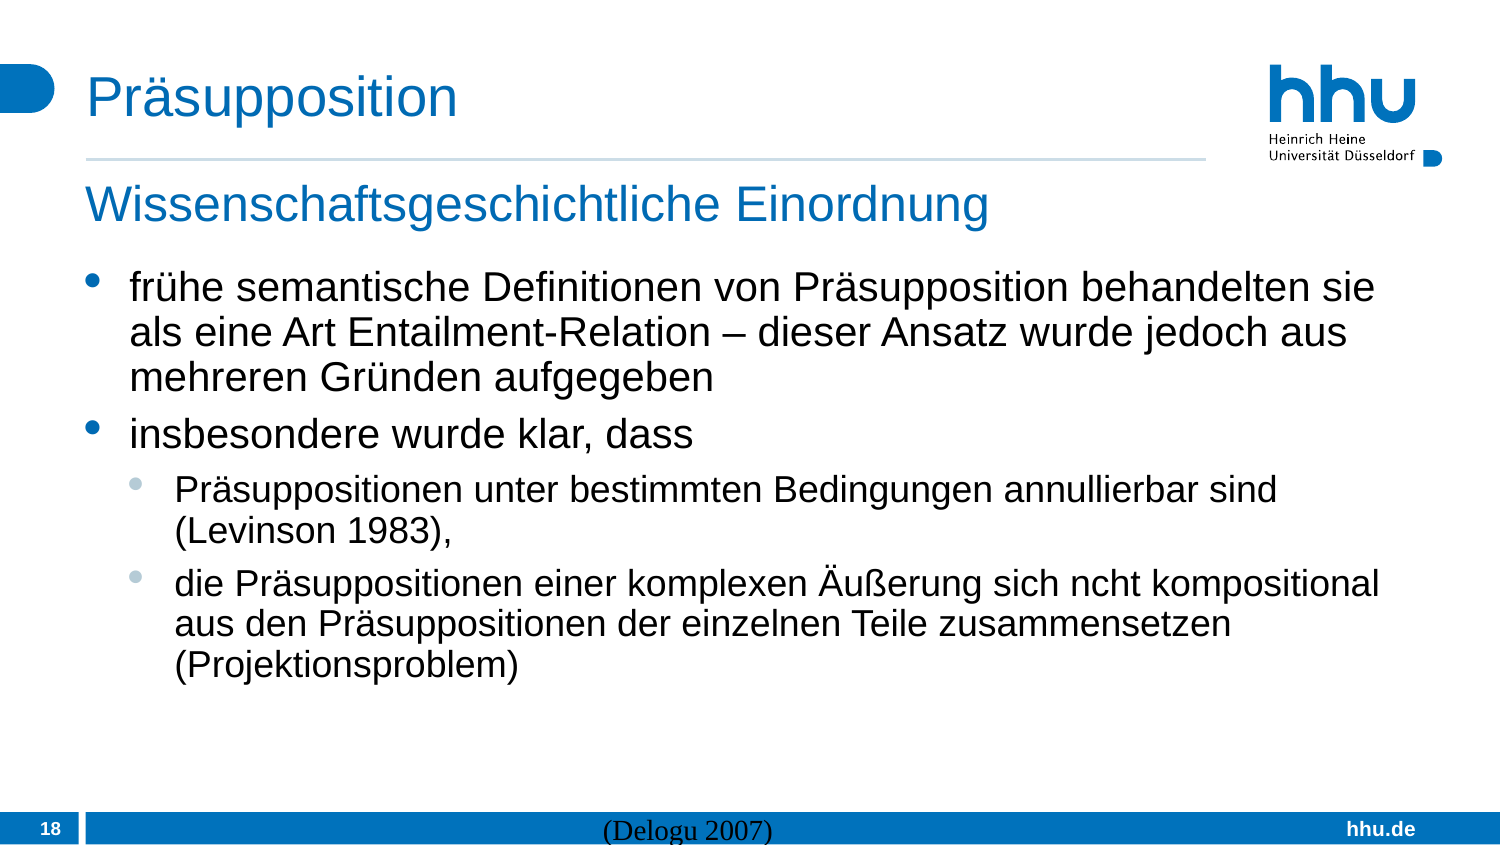

# Präsupposition
Wissenschaftsgeschichtliche Einordnung
frühe semantische Definitionen von Präsupposition behandelten sie als eine Art Entailment-Relation – dieser Ansatz wurde jedoch aus mehreren Gründen aufgegeben
insbesondere wurde klar, dass
Präsuppositionen unter bestimmten Bedingungen annullierbar sind (Levinson 1983),
die Präsuppositionen einer komplexen Äußerung sich ncht kompositional aus den Präsuppositionen der einzelnen Teile zusammensetzen (Projektionsproblem)
18
(Delogu 2007)